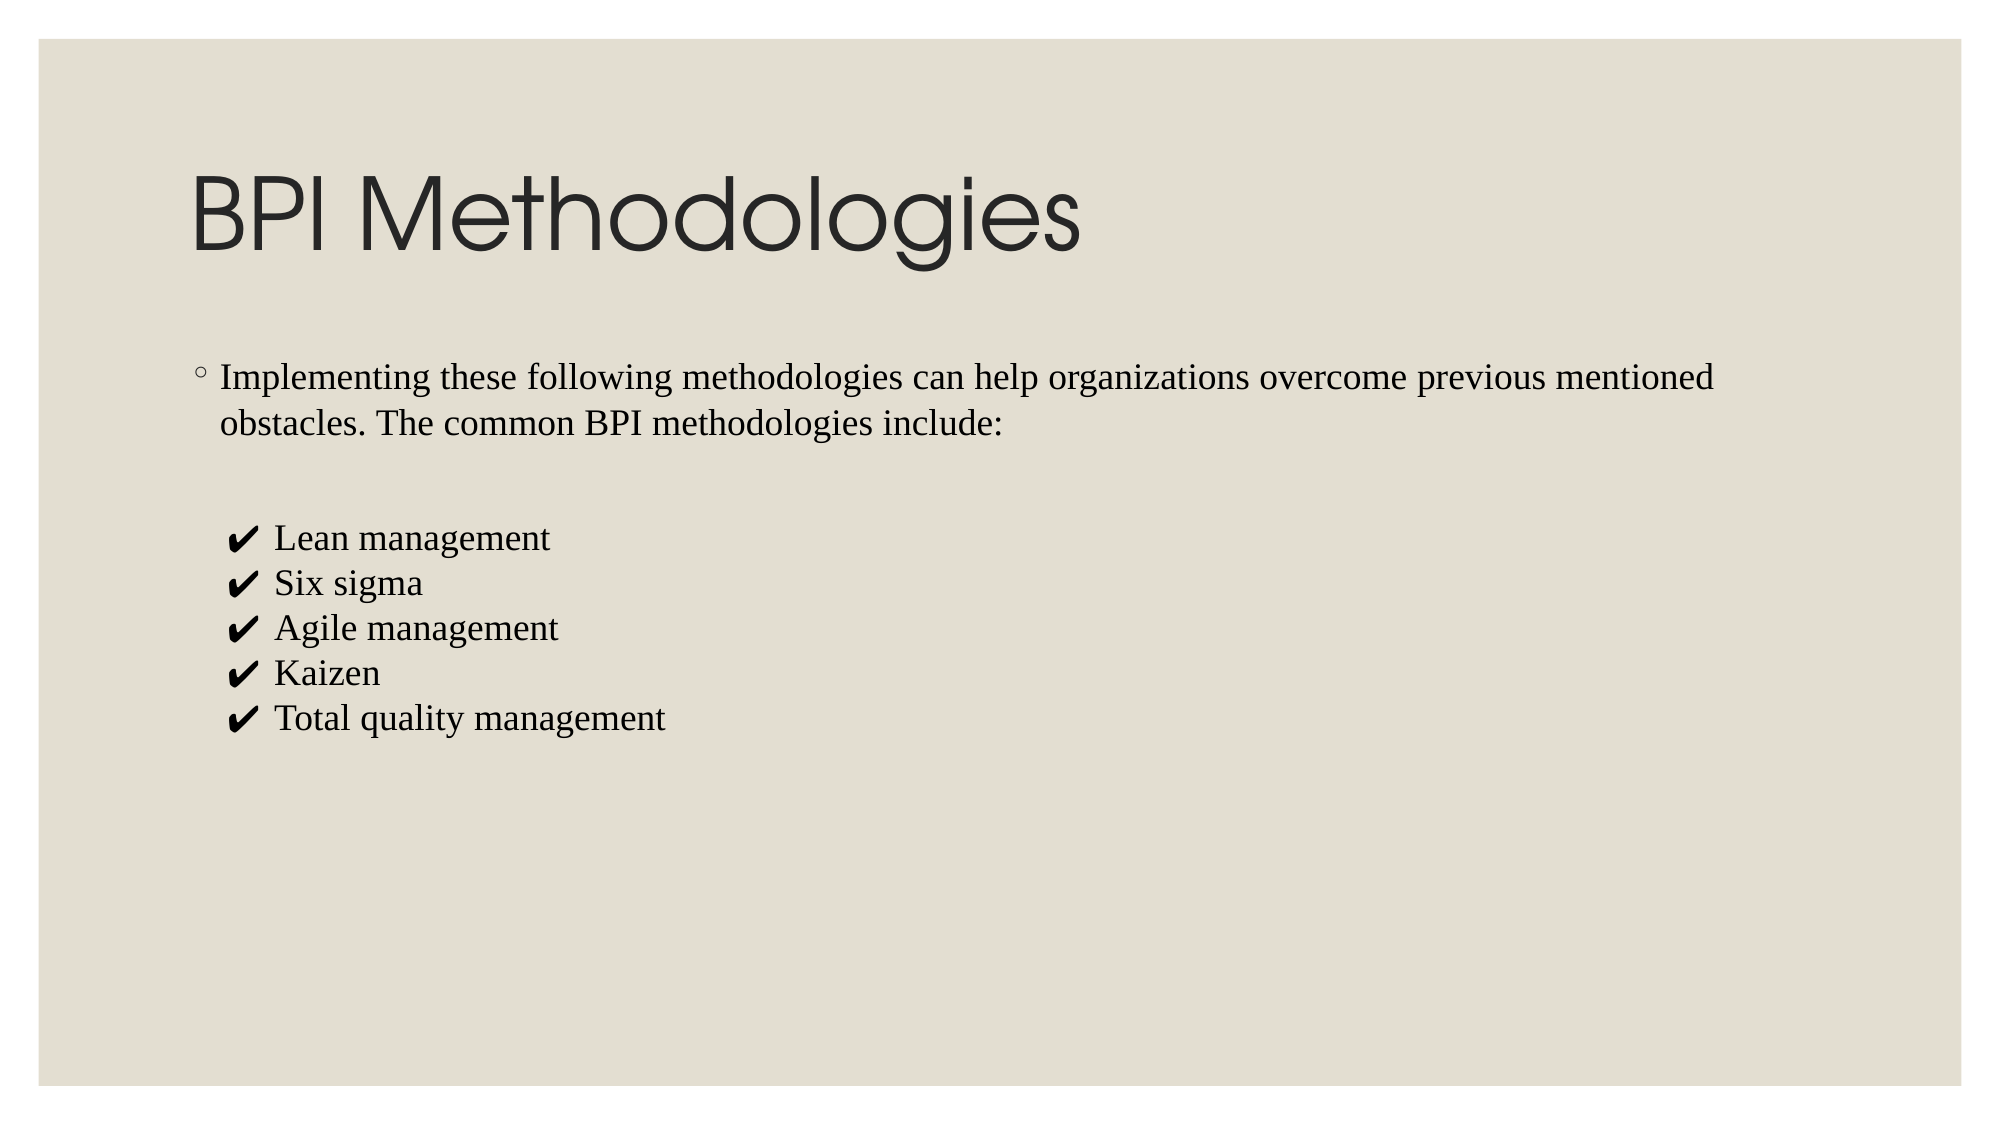

# BPI Methodologies
Implementing these following methodologies can help organizations overcome previous mentioned obstacles. The common BPI methodologies include:
Lean management
Six sigma
Agile management
Kaizen
Total quality management